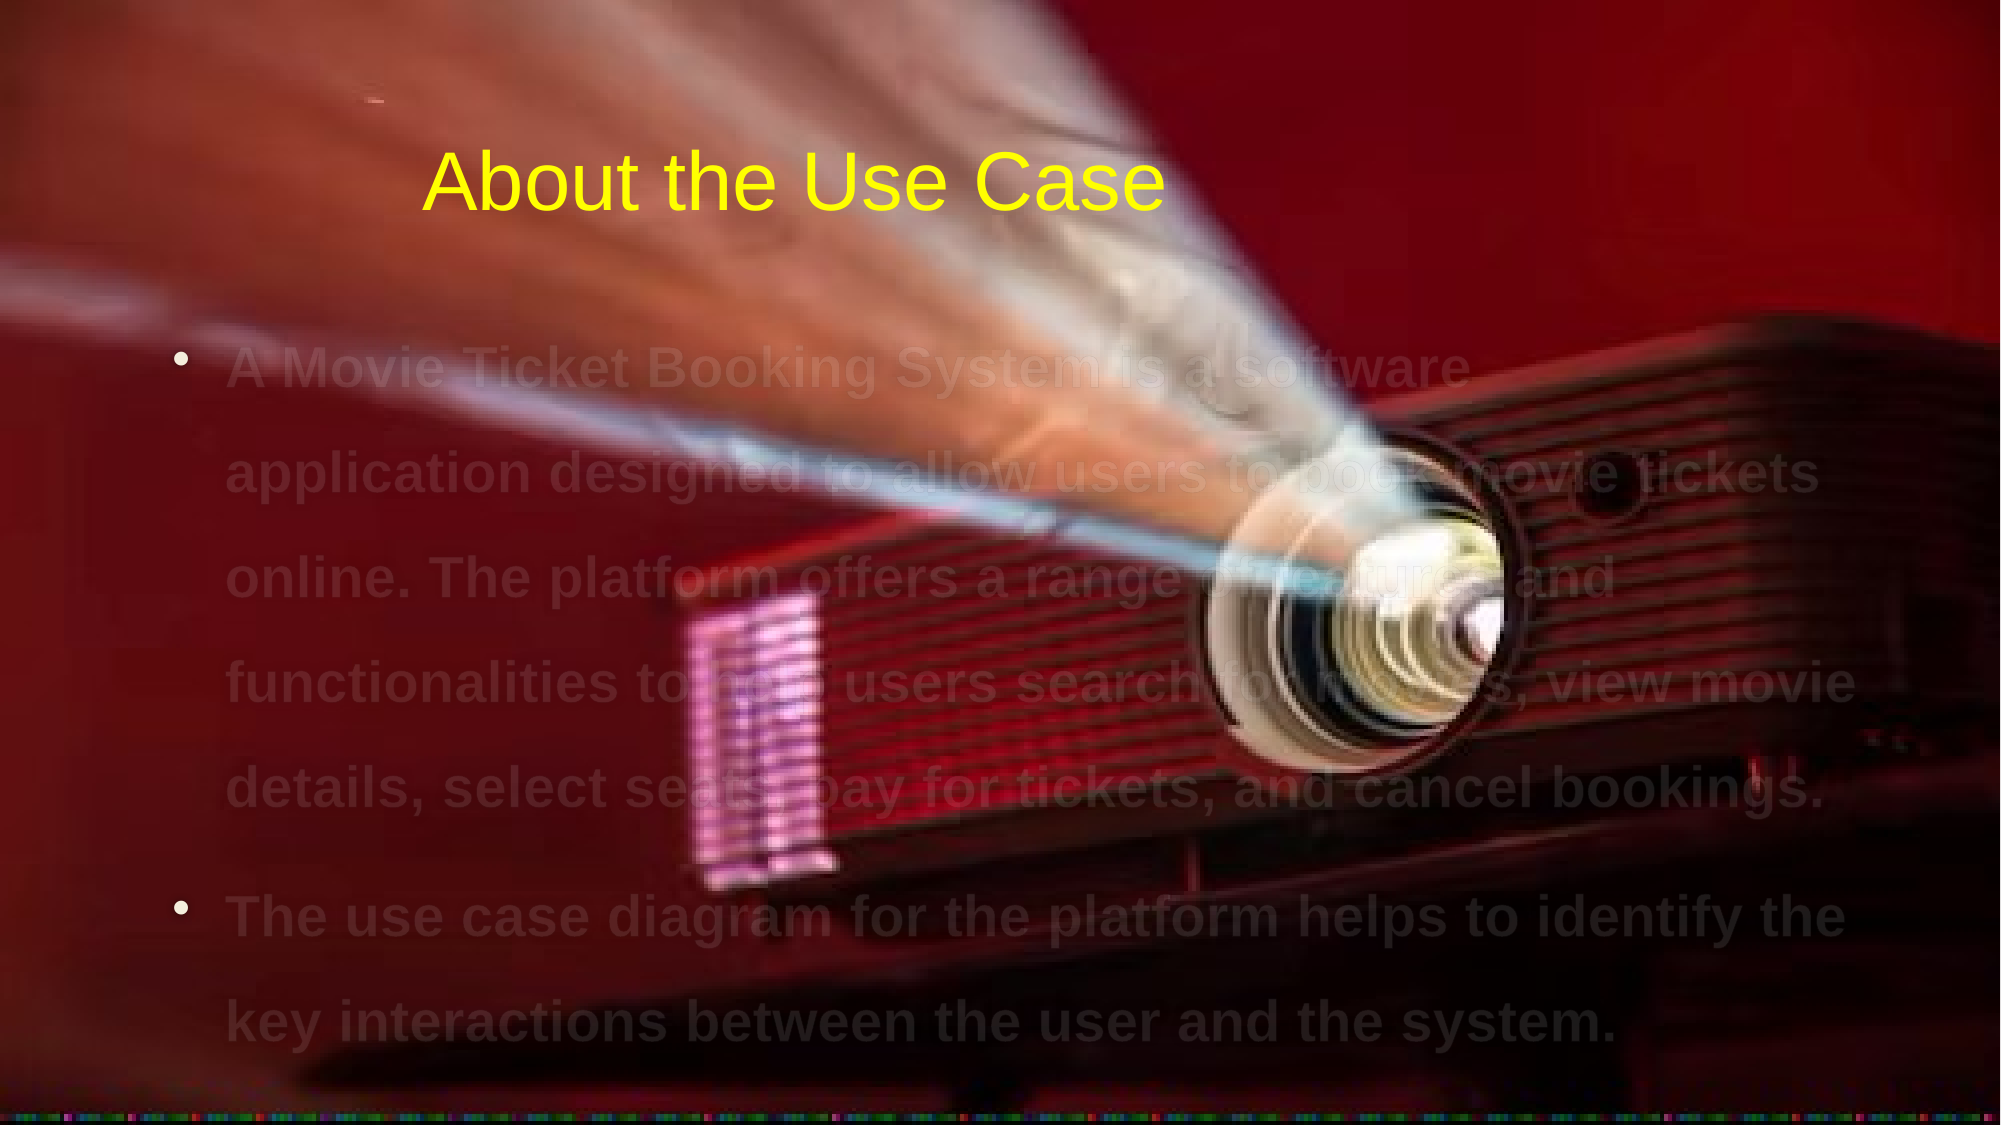

About the Use Case
A Movie Ticket Booking System is a software application designed to allow users to book movie tickets online. The platform offers a range of features and functionalities to help users search for movies, view movie details, select seats, pay for tickets, and cancel bookings.
The use case diagram for the platform helps to identify the key interactions between the user and the system.